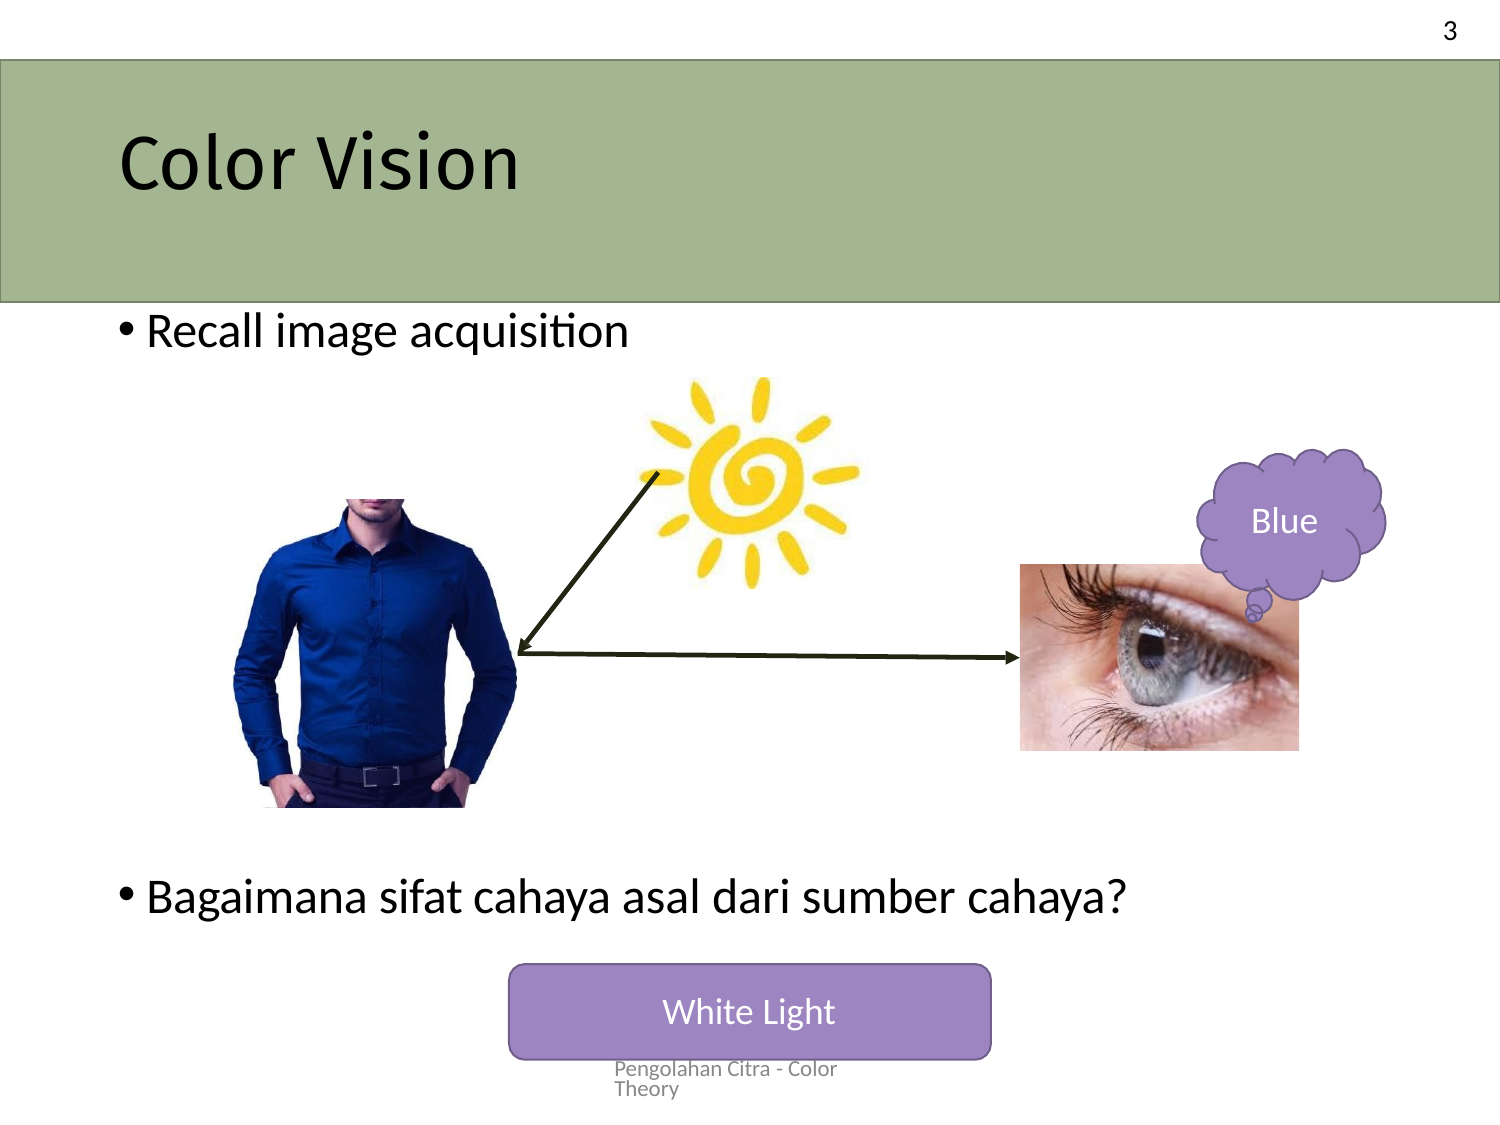

3
# Color Vision
Recall image acquisition

Blue

Bagaimana sifat cahaya asal dari sumber cahaya?

White Light
Pengolahan Citra - Color Theory